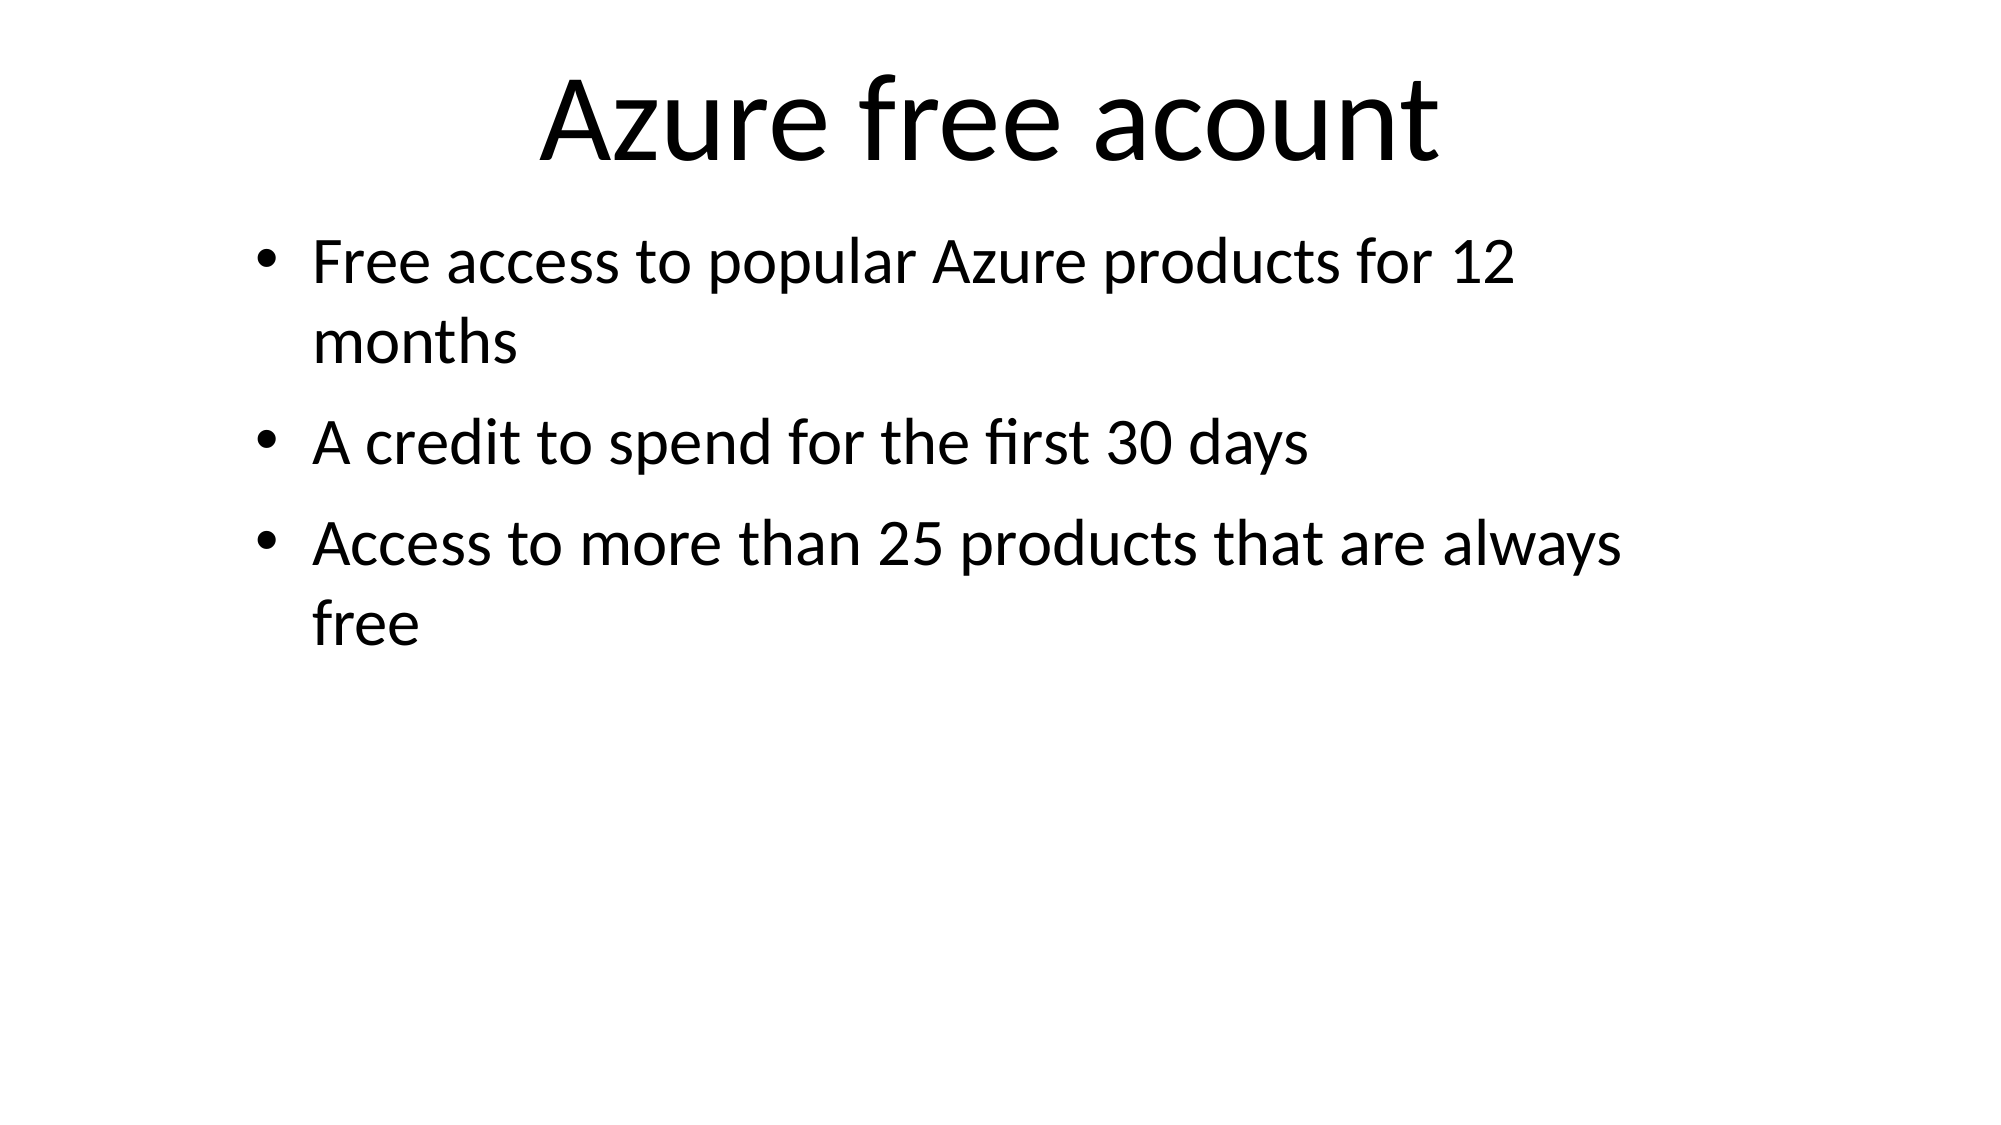

# Azure free acount
Free access to popular Azure products for 12 months
A credit to spend for the first 30 days
Access to more than 25 products that are always free